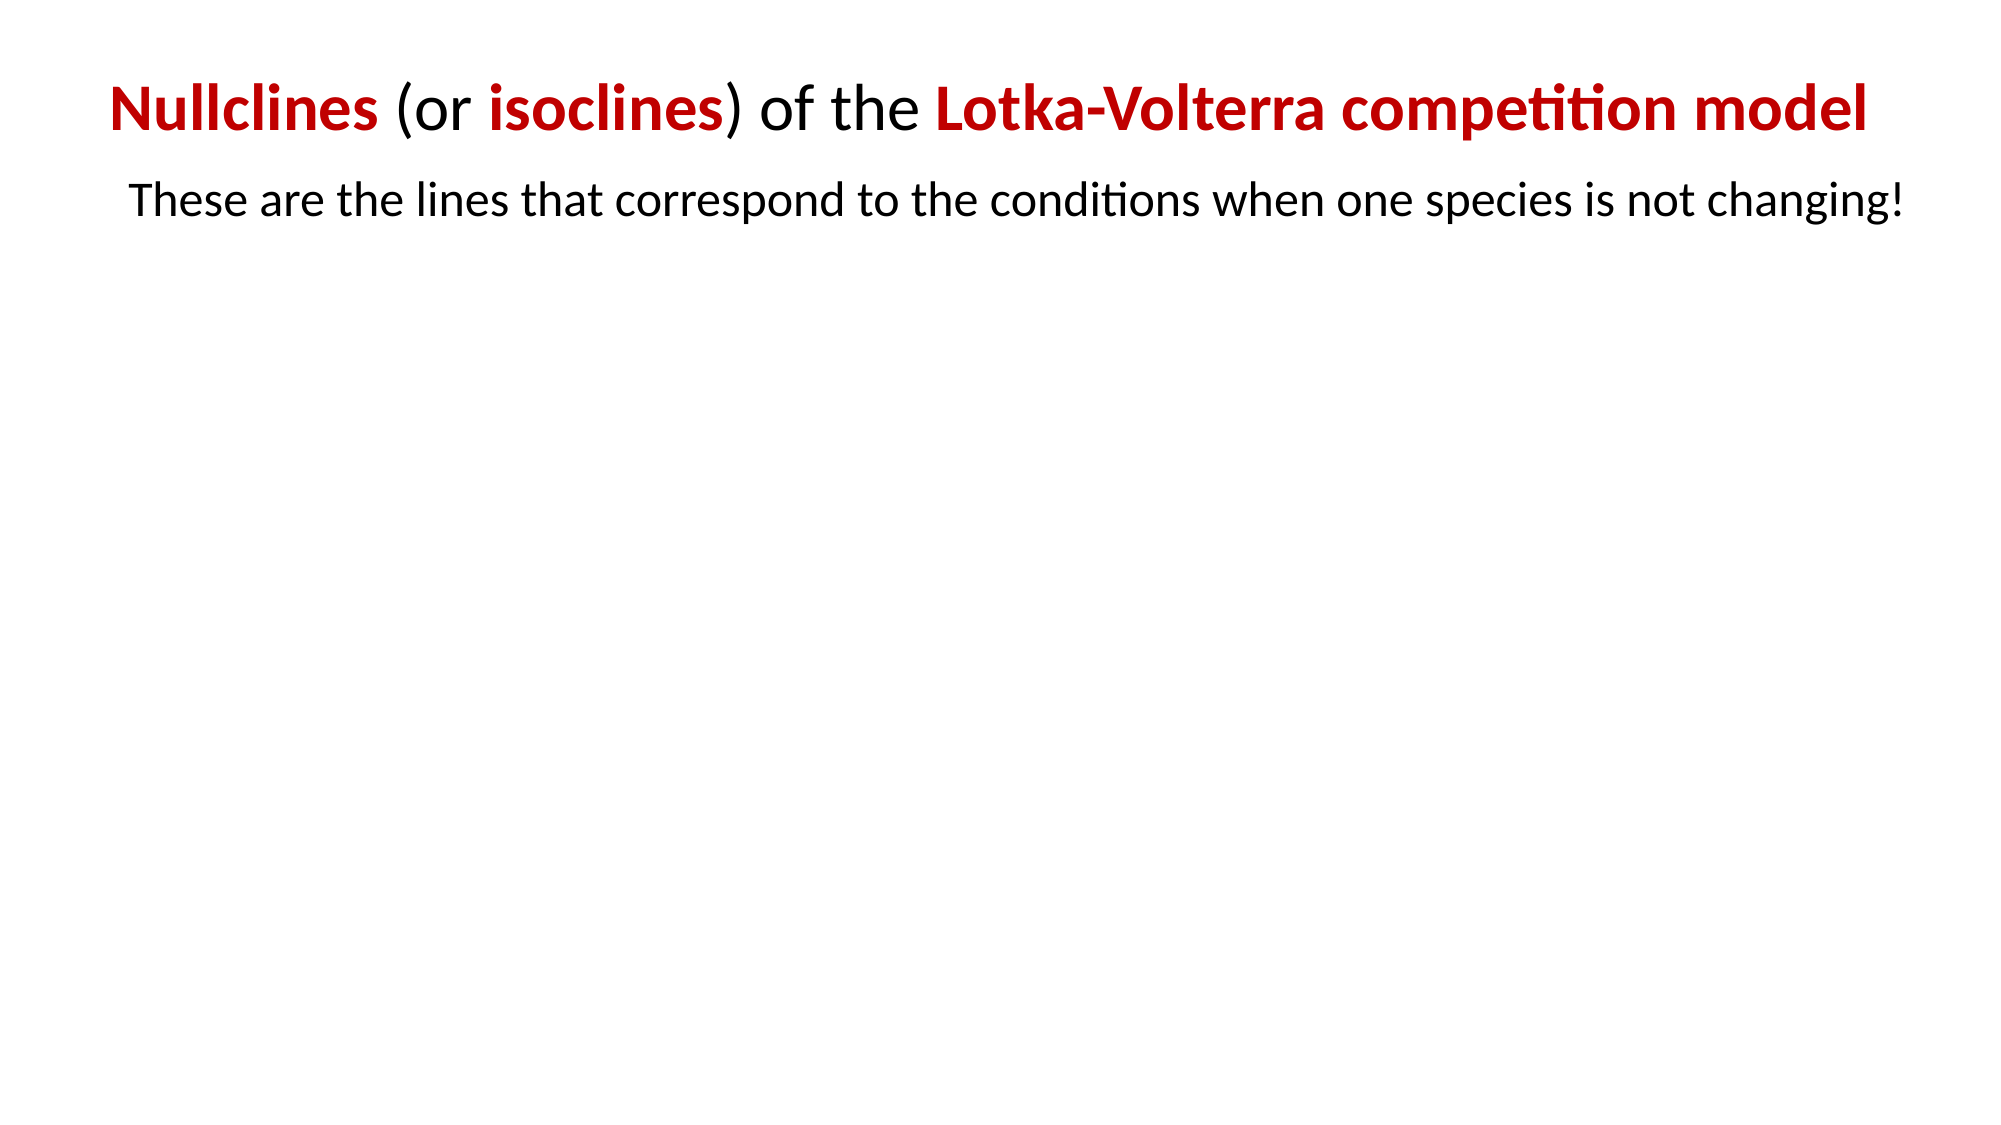

Nullclines (or isoclines) of the Lotka-Volterra competition model
These are the lines that correspond to the conditions when one species is not changing!